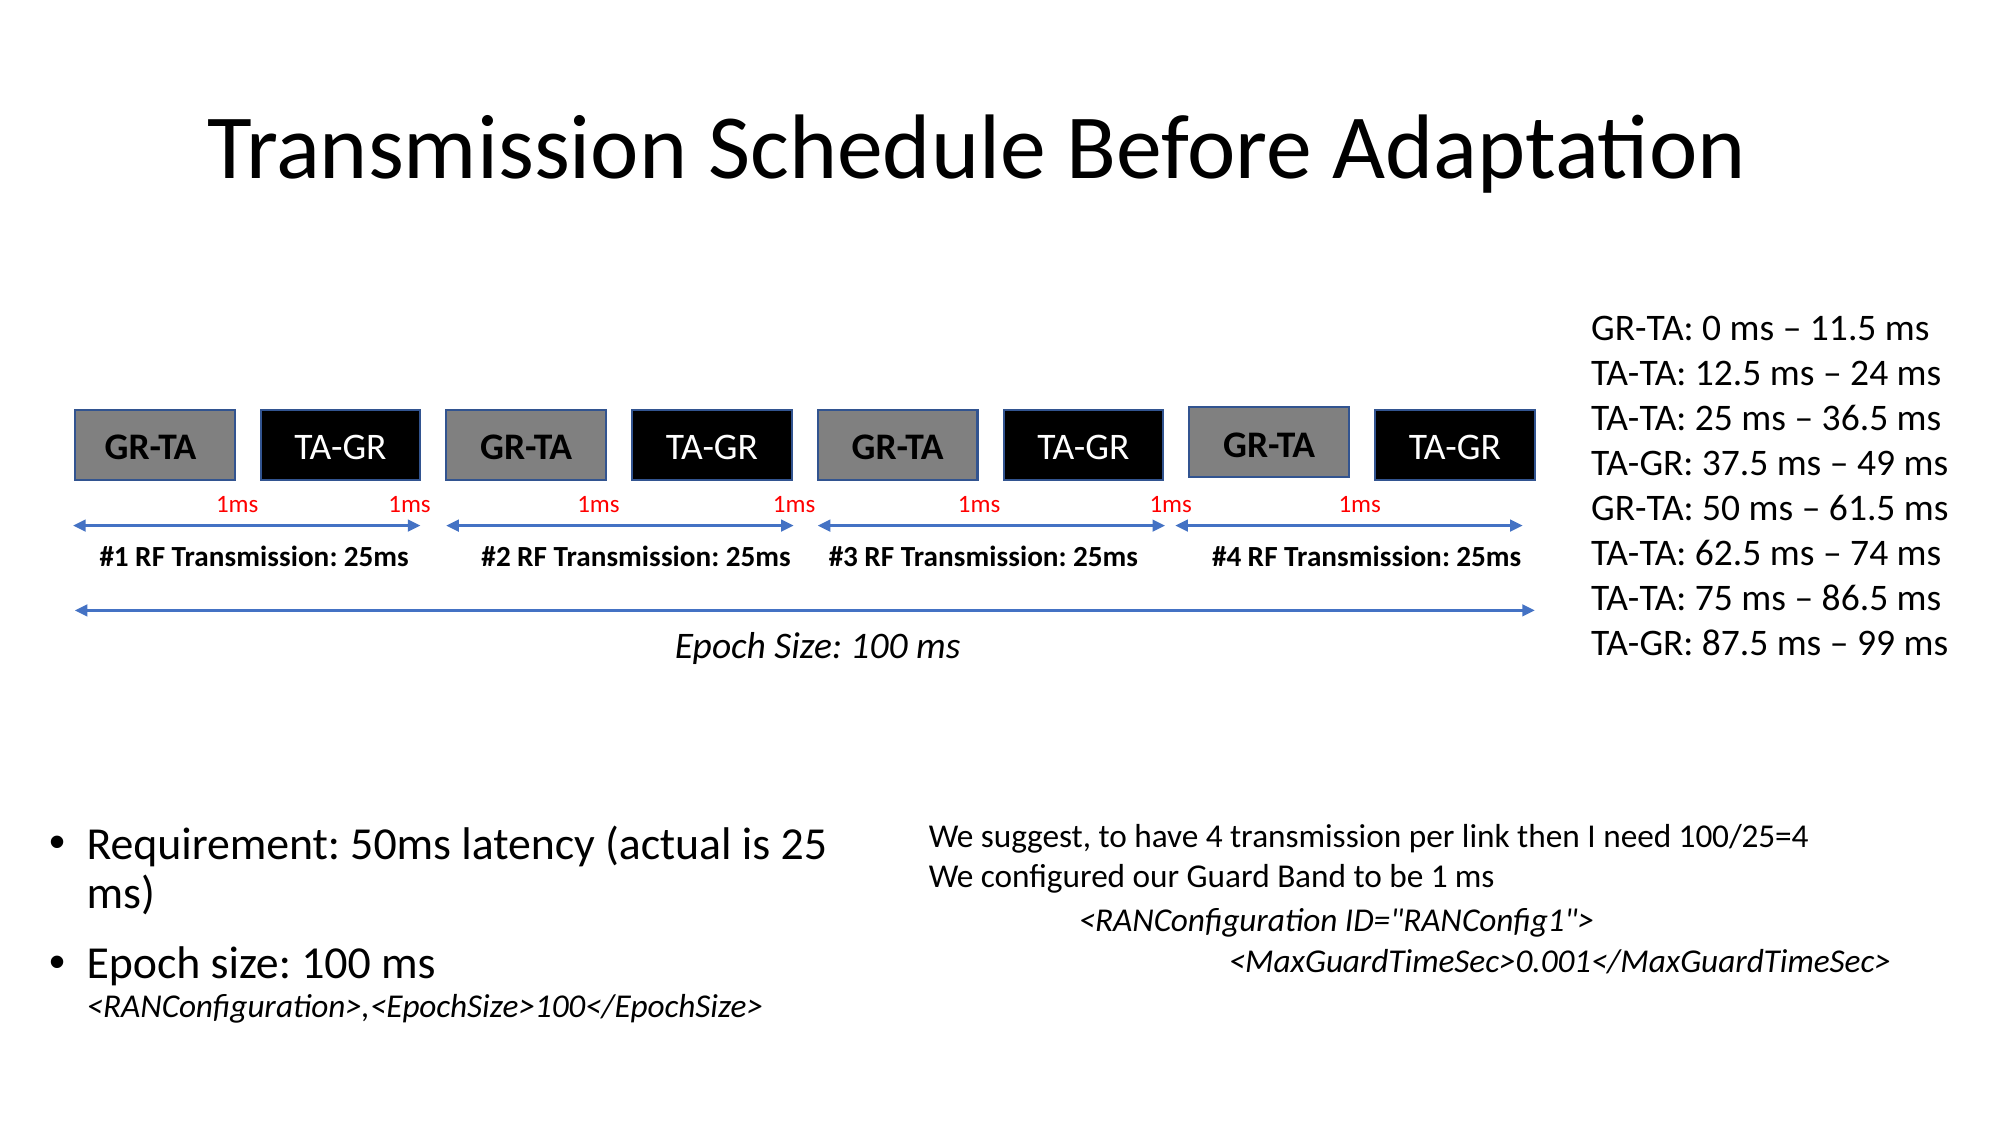

# Transmission Schedule Before Adaptation
GR-TA: 0 ms – 11.5 ms
TA-TA: 12.5 ms – 24 ms
TA-TA: 25 ms – 36.5 ms
TA-GR: 37.5 ms – 49 ms
GR-TA: 50 ms – 61.5 ms
TA-TA: 62.5 ms – 74 ms
TA-TA: 75 ms – 86.5 ms
TA-GR: 87.5 ms – 99 ms
GR-TA
GR-TA
TA-GR
GR-TA
TA-GR
GR-TA
TA-GR
TA-GR
1ms
1ms
1ms
1ms
1ms
1ms
1ms
#1 RF Transmission: 25ms
#2 RF Transmission: 25ms
#3 RF Transmission: 25ms
#4 RF Transmission: 25ms
Epoch Size: 100 ms
We suggest, to have 4 transmission per link then I need 100/25=4
We configured our Guard Band to be 1 ms
	<RANConfiguration ID="RANConfig1">
	<MaxGuardTimeSec>0.001</MaxGuardTimeSec>

Requirement: 50ms latency (actual is 25 ms)
Epoch size: 100 ms	<RANConfiguration>,<EpochSize>100</EpochSize>